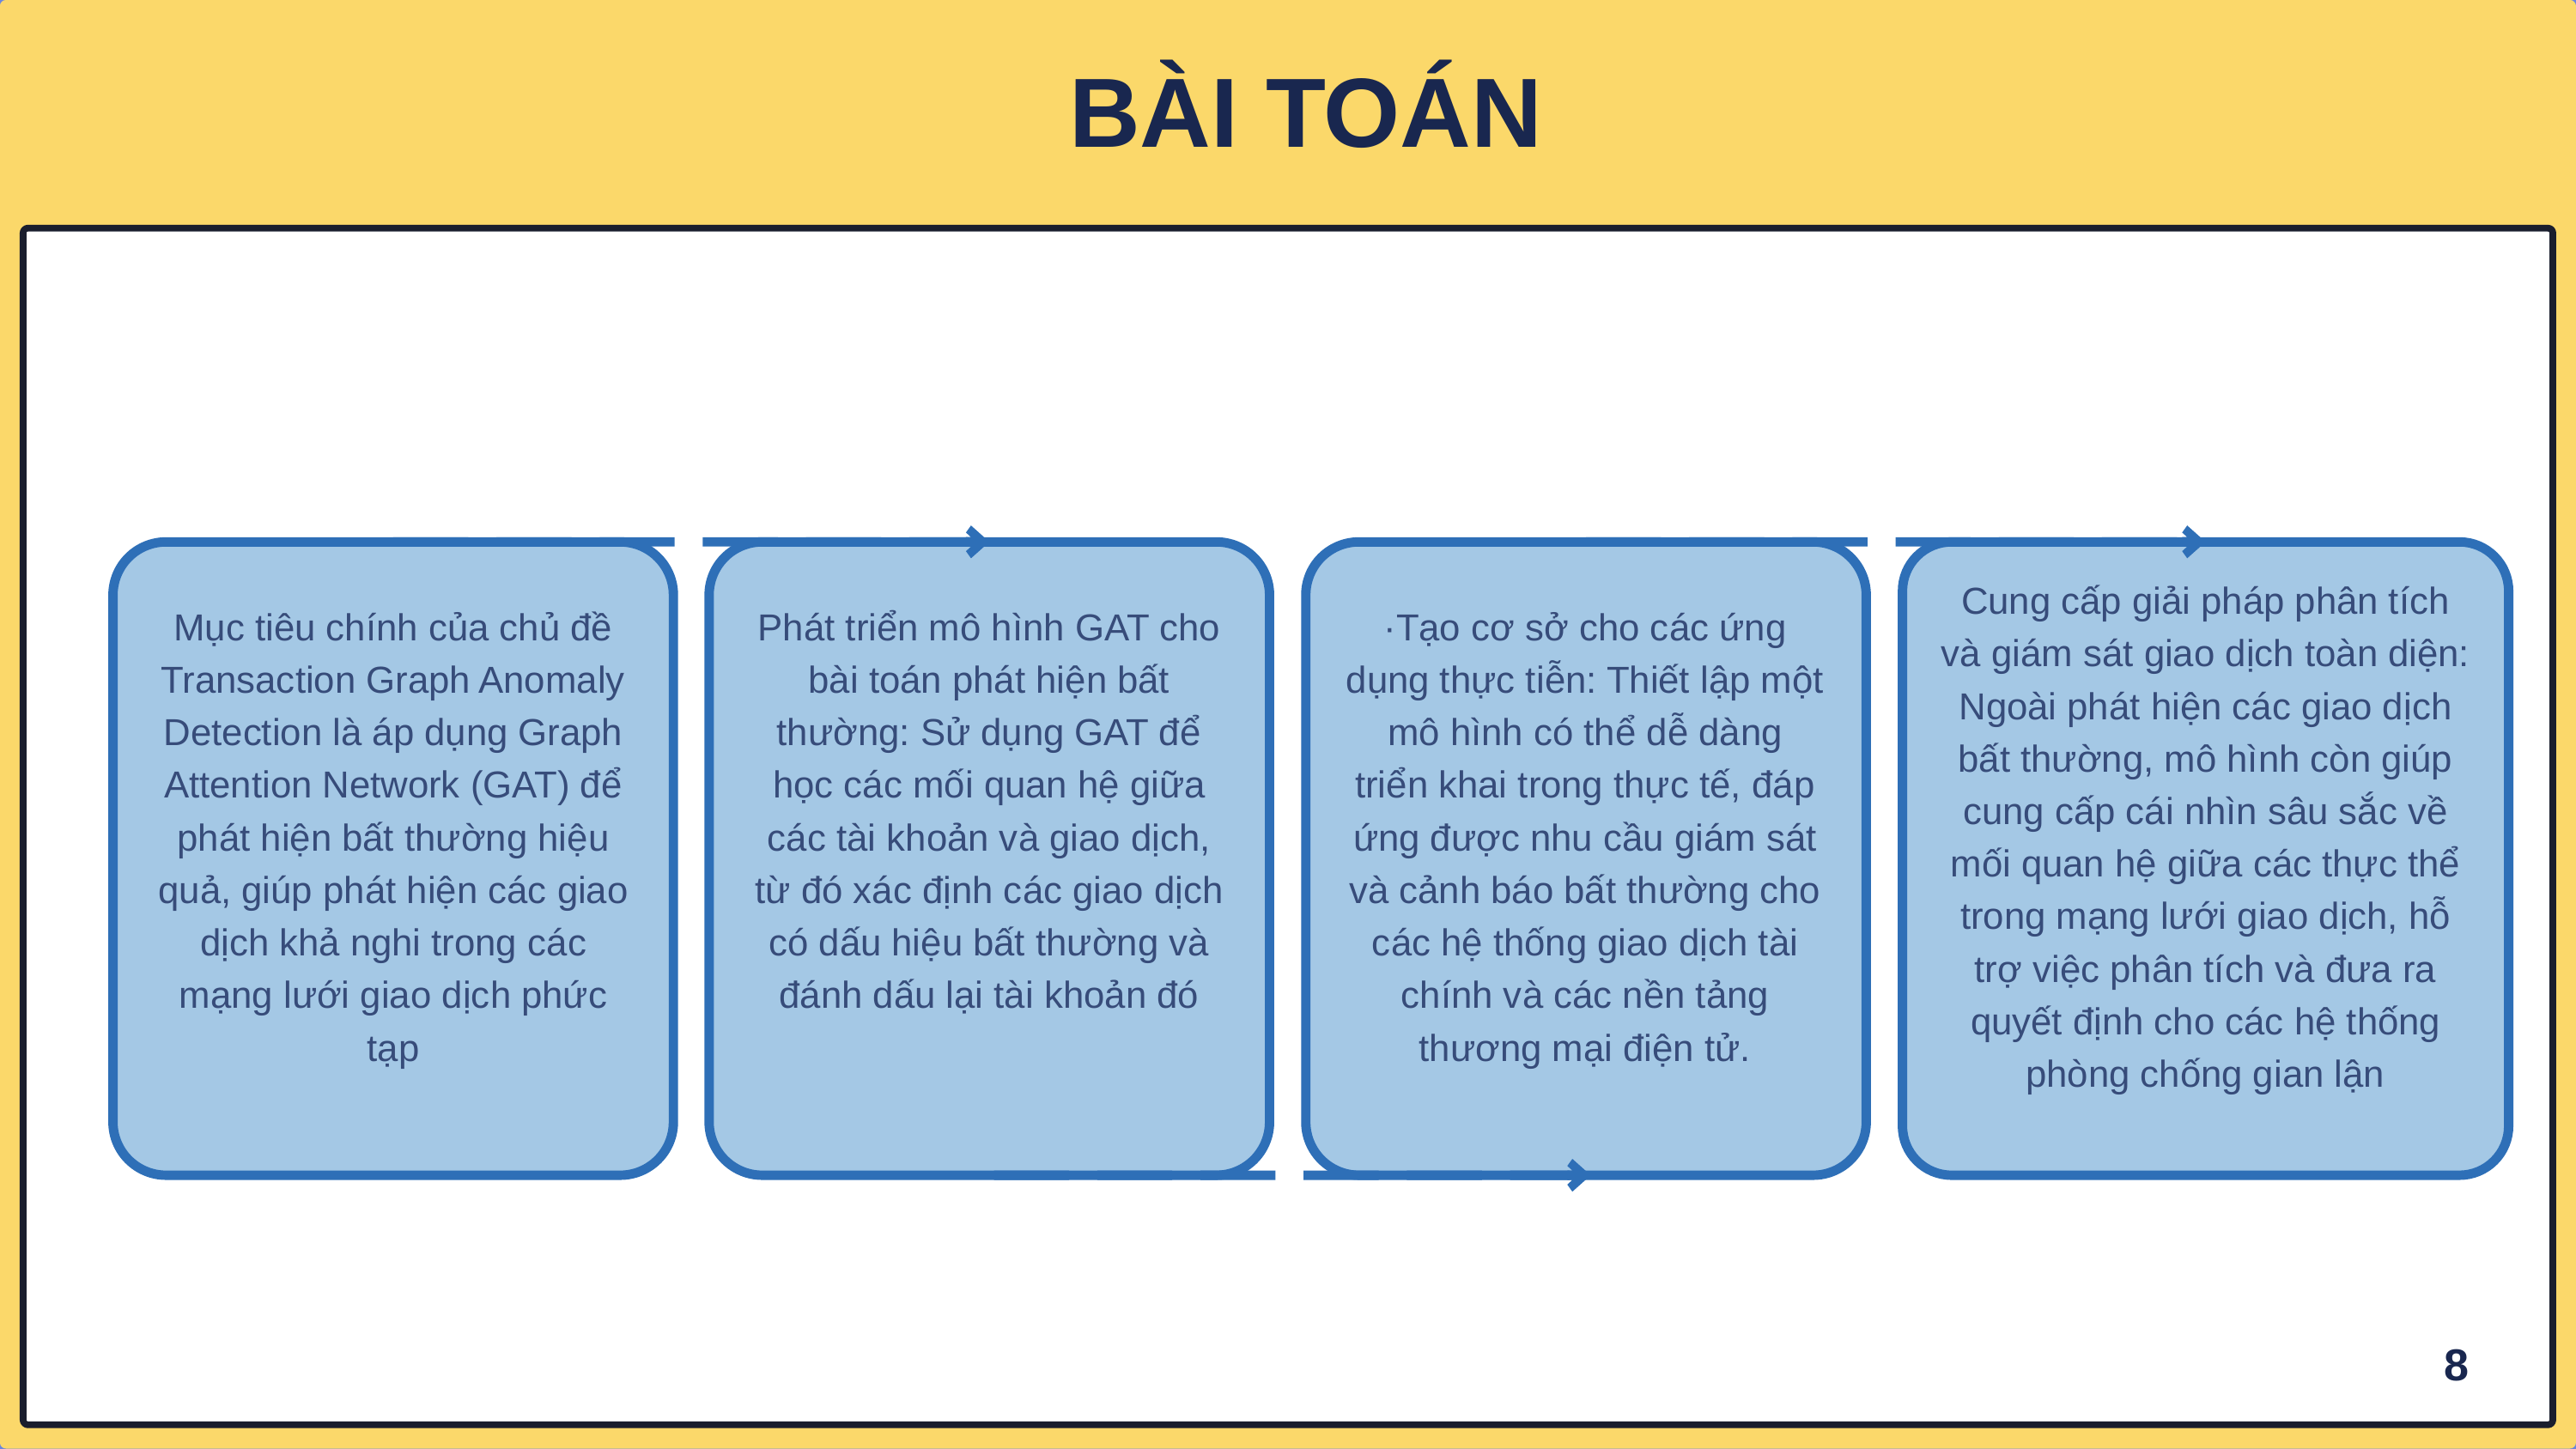

BÀI TOÁN

Cung cấp giải pháp phân tích và giám sát giao dịch toàn diện: Ngoài phát hiện các giao dịch bất thường, mô hình còn giúp cung cấp cái nhìn sâu sắc về mối quan hệ giữa các thực thể trong mạng lưới giao dịch, hỗ trợ việc phân tích và đưa ra quyết định cho các hệ thống phòng chống gian lận
Mục tiêu chính của chủ đề Transaction Graph Anomaly Detection là áp dụng Graph Attention Network (GAT) để phát hiện bất thường hiệu quả, giúp phát hiện các giao dịch khả nghi trong các mạng lưới giao dịch phức tạp
Phát triển mô hình GAT cho bài toán phát hiện bất thường: Sử dụng GAT để học các mối quan hệ giữa các tài khoản và giao dịch, từ đó xác định các giao dịch có dấu hiệu bất thường và đánh dấu lại tài khoản đó
·Tạo cơ sở cho các ứng dụng thực tiễn: Thiết lập một mô hình có thể dễ dàng triển khai trong thực tế, đáp ứng được nhu cầu giám sát và cảnh báo bất thường cho các hệ thống giao dịch tài chính và các nền tảng thương mại điện tử.

8